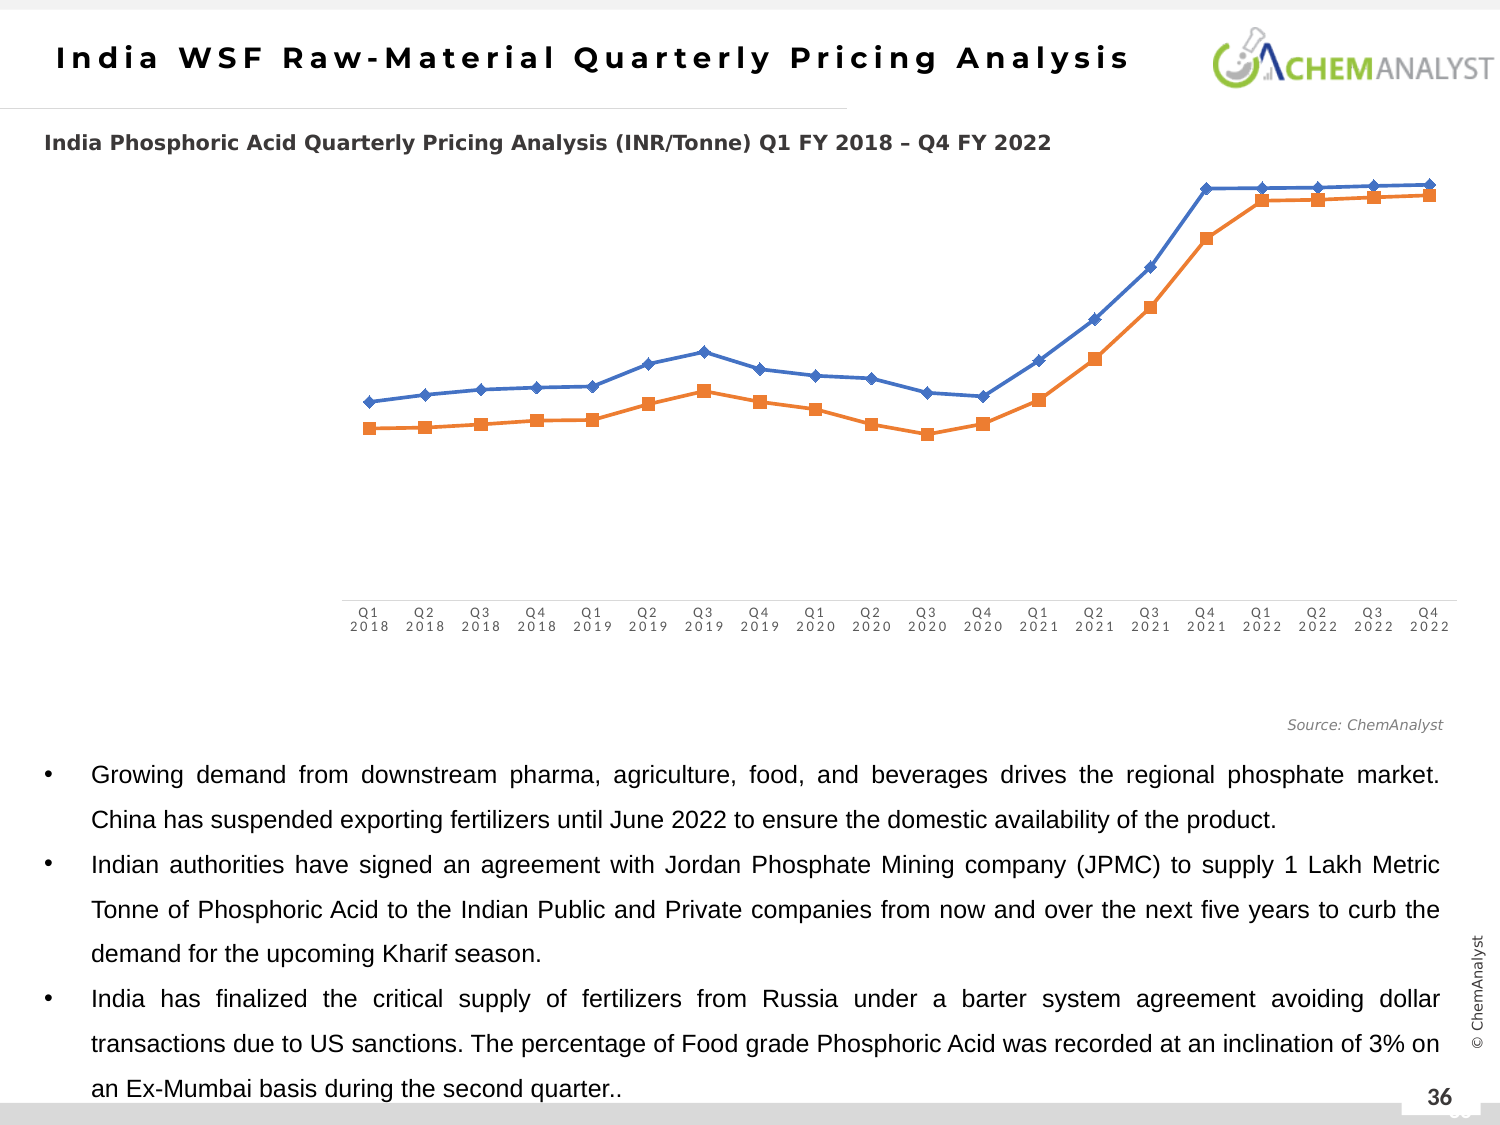

India WSF Raw-Material Quarterly Pricing Analysis
India Phosphoric Acid Quarterly Pricing Analysis (INR/Tonne) Q1 FY 2018 – Q4 FY 2022

### Chart

| Category | Phosphoric Acid Food Grade 85% Ex-Mumbai | Phosphoric Acid Technical Grade 75% Ex-Kandla |
|---|---|---|
| Q1 2018 | 53845.49412195101 | 46648.68311653884 |
| Q2 2018 | 55786.877457471 | 46887.81095239607 |
| Q3 2018 | 57187.983042 | 47756.98813648 |
| Q4 2018 | 57748.14 | 48796.3504 |
| Q1 2019 | 58050.0 | 48953.0 |
| Q2 2019 | 64160.0 | 53253.0 |
| Q3 2019 | 67416.66667 | 56790.0 |
| Q4 2019 | 62730.0 | 53880.0 |
| Q1 2020 | 60946.66667 | 51850.0 |
| Q2 2020 | 60230.0 | 47777.0 |
| Q3 2020 | 56333.33333 | 45053.0 |
| Q4 2020 | 55346.66667 | 47913.0 |
| Q1 2021 | 65048.937337251 | 54357.2985 |
| Q2 2021 | 76302.40349659542 | 65473.36604325 |
| Q3 2021 | 90441.23886451455 | 79517.40305952712 |
| Q4 2021 | 111722.06236933483 | 98164.23407698623 |
| Q1 2022 | 111834.733665746 | 108422.3965380313 |
| Q2 2022 | 111983.573784091 | 108684.089045495 |
| Q3 2022 | 112439.324103556 | 109344.103679384 |
| Q4 2022 | 112759.691690625 | 109893.298366705 |
Source: ChemAnalyst
Growing demand from downstream pharma, agriculture, food, and beverages drives the regional phosphate market. China has suspended exporting fertilizers until June 2022 to ensure the domestic availability of the product.
Indian authorities have signed an agreement with Jordan Phosphate Mining company (JPMC) to supply 1 Lakh Metric Tonne of Phosphoric Acid to the Indian Public and Private companies from now and over the next five years to curb the demand for the upcoming Kharif season.
India has finalized the critical supply of fertilizers from Russia under a barter system agreement avoiding dollar transactions due to US sanctions. The percentage of Food grade Phosphoric Acid was recorded at an inclination of 3% on an Ex-Mumbai basis during the second quarter..
36